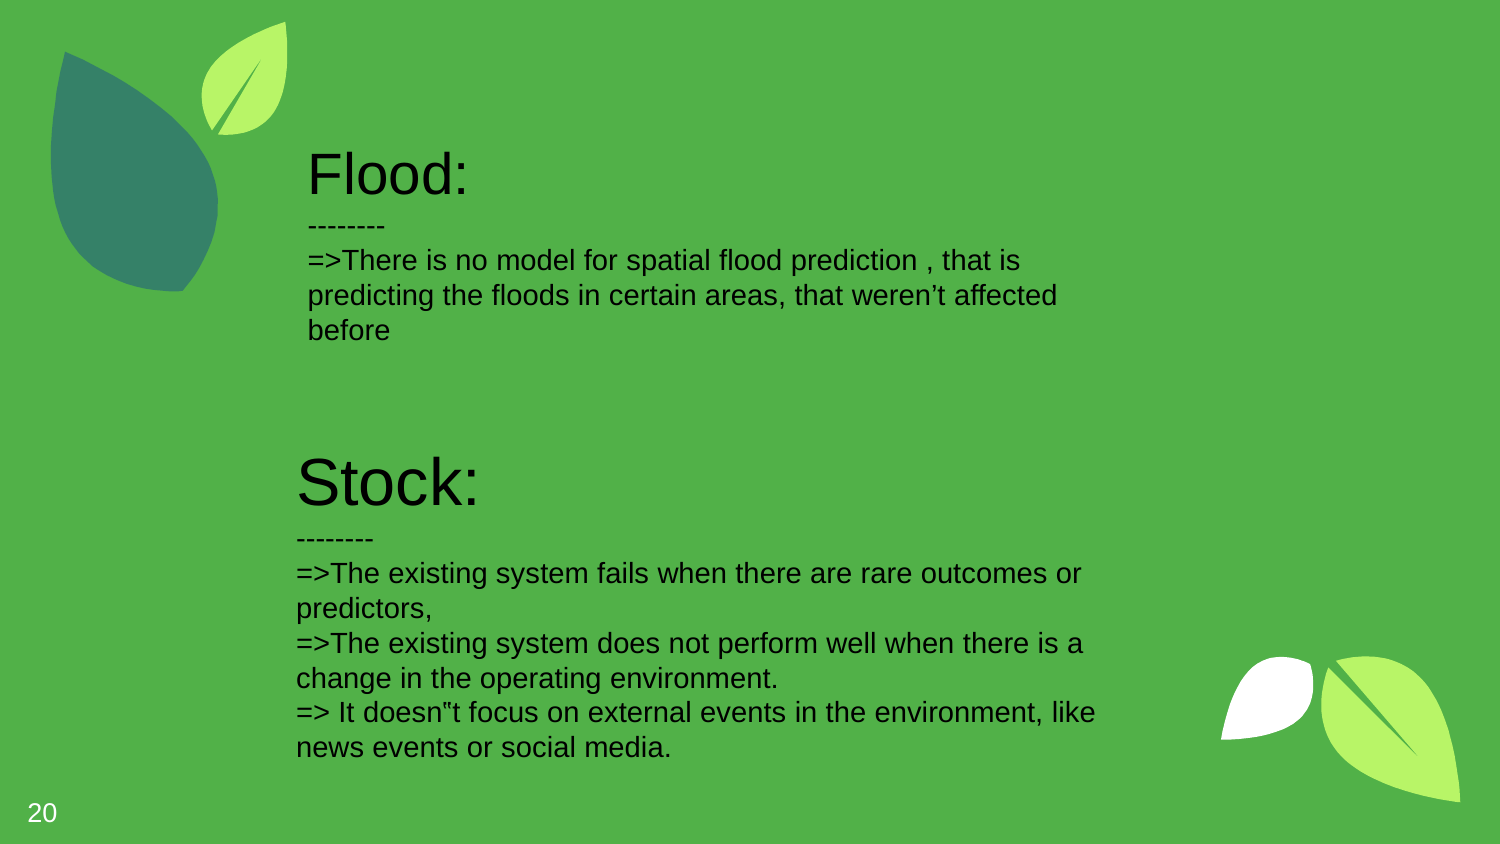

Flood:
--------
=>There is no model for spatial flood prediction , that is predicting the floods in certain areas, that weren’t affected before

Stock:
--------
=>The existing system fails when there are rare outcomes or predictors,
=>The existing system does not perform well when there is a change in the operating environment.
=> It doesn‟t focus on external events in the environment, like news events or social media.

20